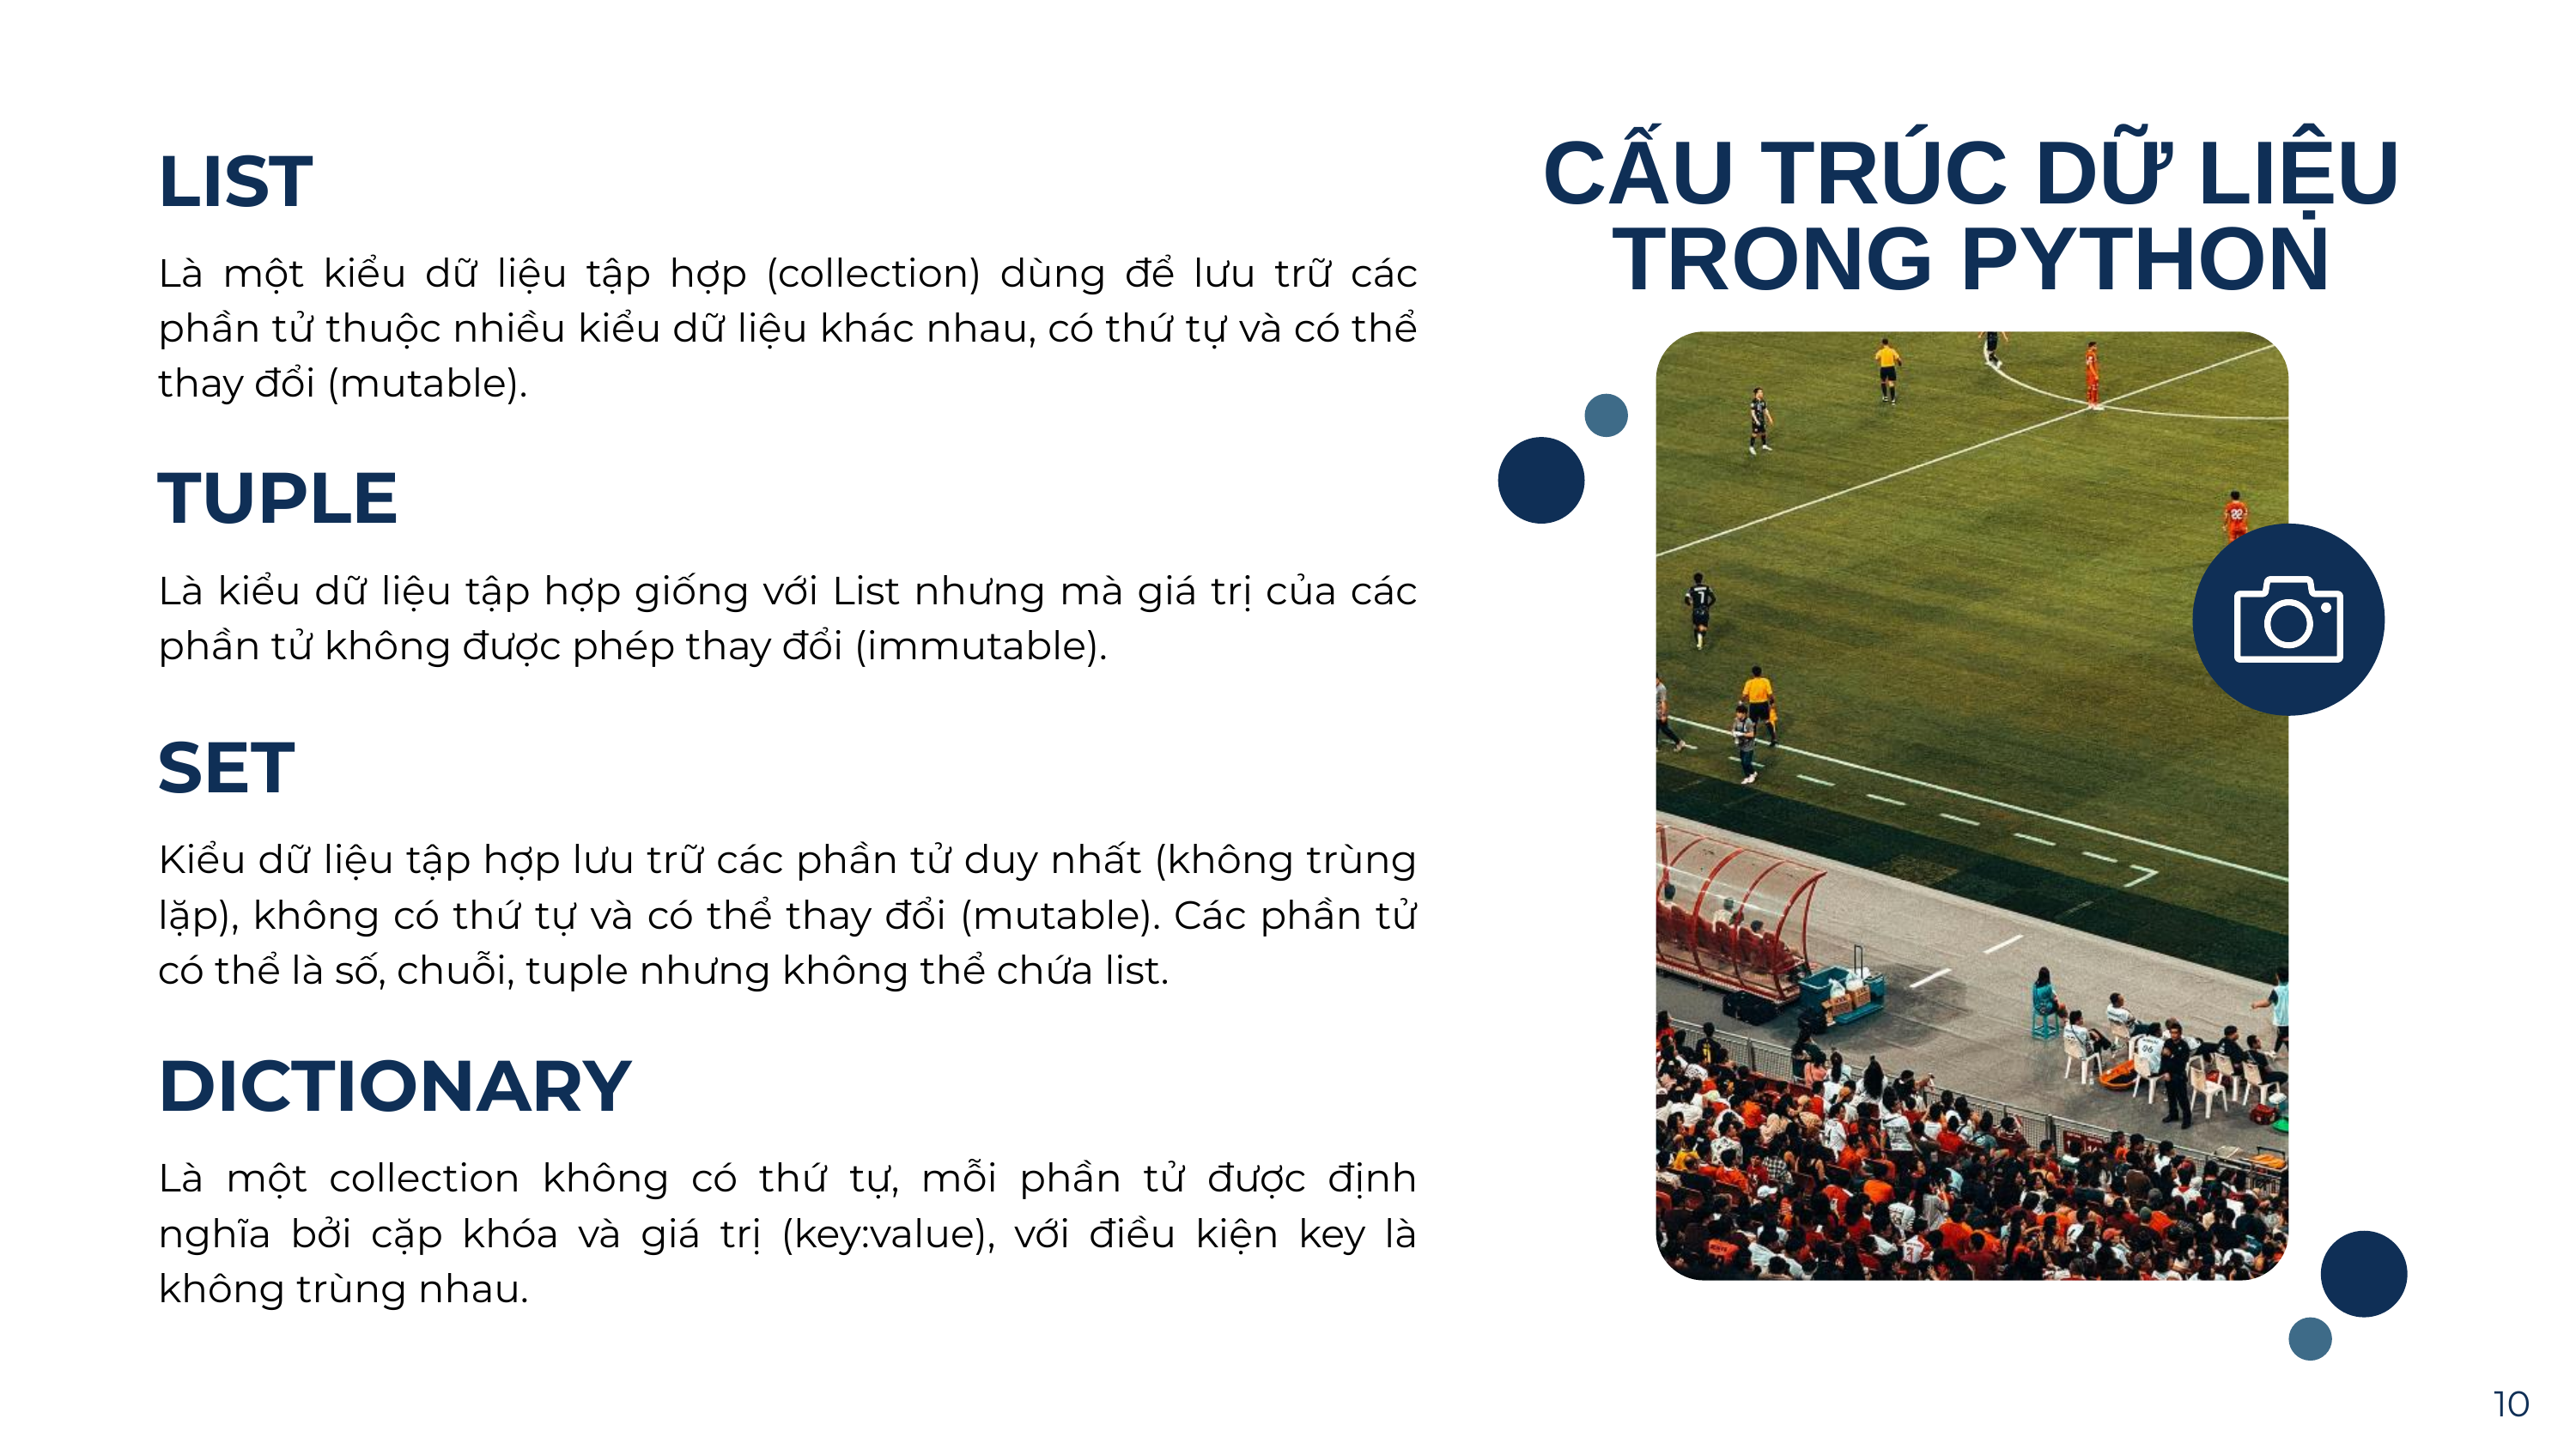

CẤU TRÚC DỮ LIỆU TRONG PYTHON
LIST
Là một kiểu dữ liệu tập hợp (collection) dùng để lưu trữ các phần tử thuộc nhiều kiểu dữ liệu khác nhau, có thứ tự và có thể thay đổi (mutable).

TUPLE

Là kiểu dữ liệu tập hợp giống với List nhưng mà giá trị của các phần tử không được phép thay đổi (immutable).

SET
Kiểu dữ liệu tập hợp lưu trữ các phần tử duy nhất (không trùng lặp), không có thứ tự và có thể thay đổi (mutable). Các phần tử có thể là số, chuỗi, tuple nhưng không thể chứa list.
DICTIONARY
Là một collection không có thứ tự, mỗi phần tử được định nghĩa bởi cặp khóa và giá trị (key:value), với điều kiện key là không trùng nhau.

10